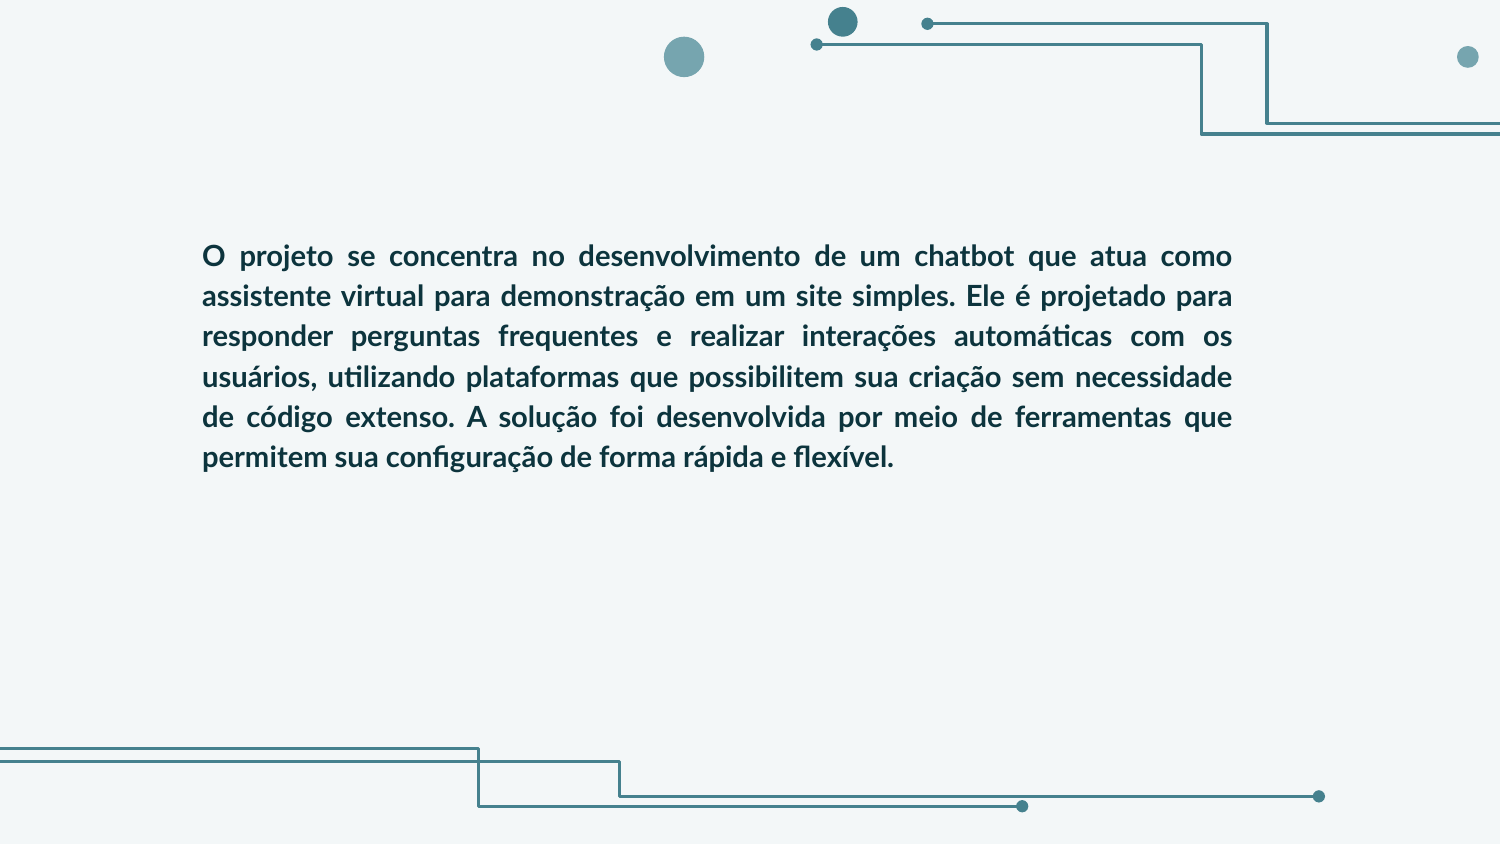

O projeto se concentra no desenvolvimento de um chatbot que atua como assistente virtual para demonstração em um site simples. Ele é projetado para responder perguntas frequentes e realizar interações automáticas com os usuários, utilizando plataformas que possibilitem sua criação sem necessidade de código extenso. A solução foi desenvolvida por meio de ferramentas que permitem sua configuração de forma rápida e flexível.